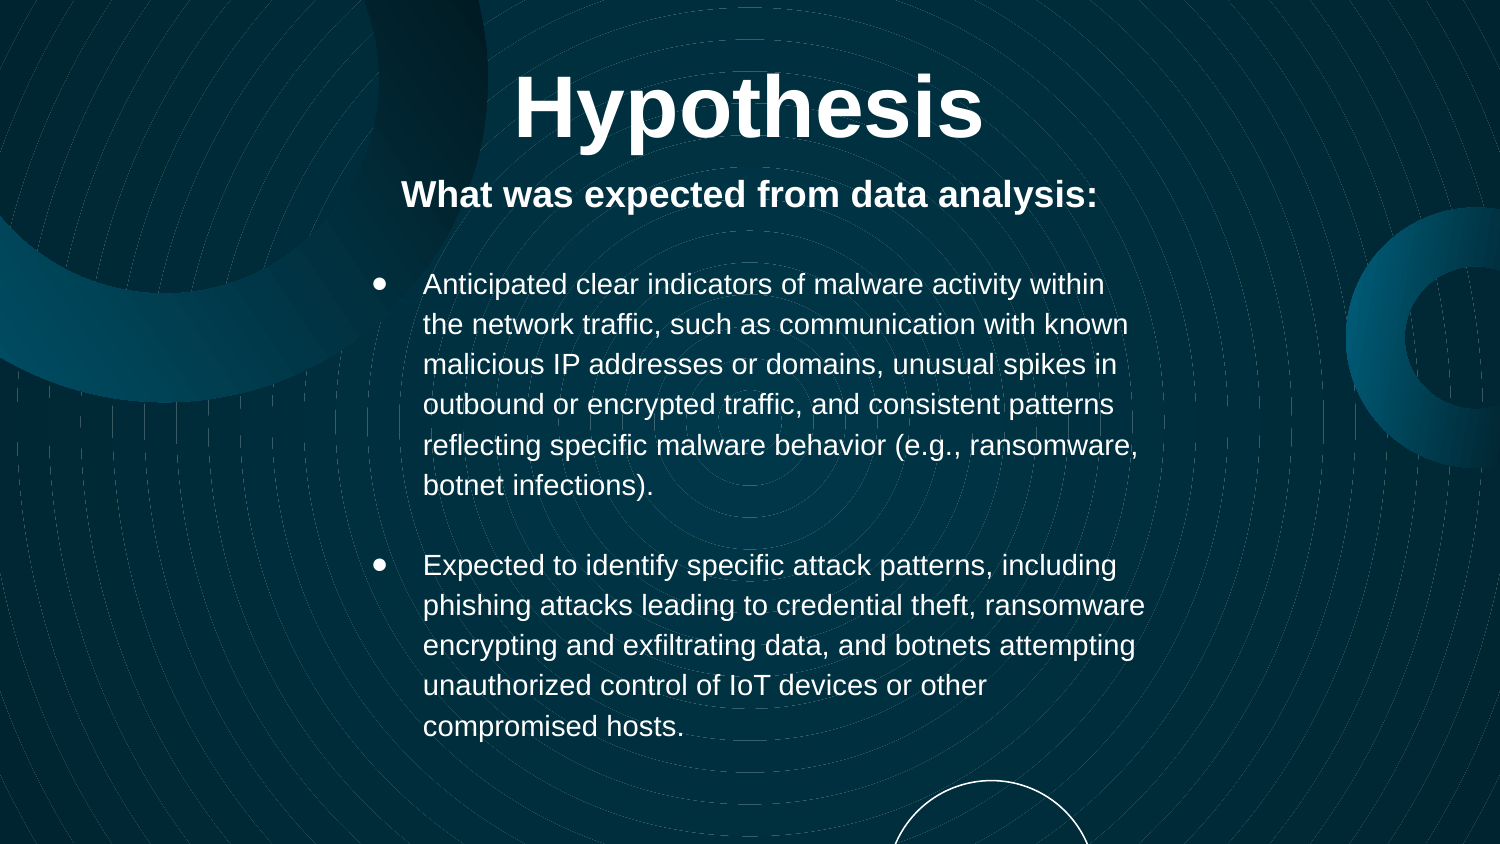

# Hypothesis
What was expected from data analysis:

Anticipated clear indicators of malware activity within the network traffic, such as communication with known malicious IP addresses or domains, unusual spikes in outbound or encrypted traffic, and consistent patterns reflecting specific malware behavior (e.g., ransomware, botnet infections).

Expected to identify specific attack patterns, including phishing attacks leading to credential theft, ransomware encrypting and exfiltrating data, and botnets attempting unauthorized control of IoT devices or other compromised hosts.